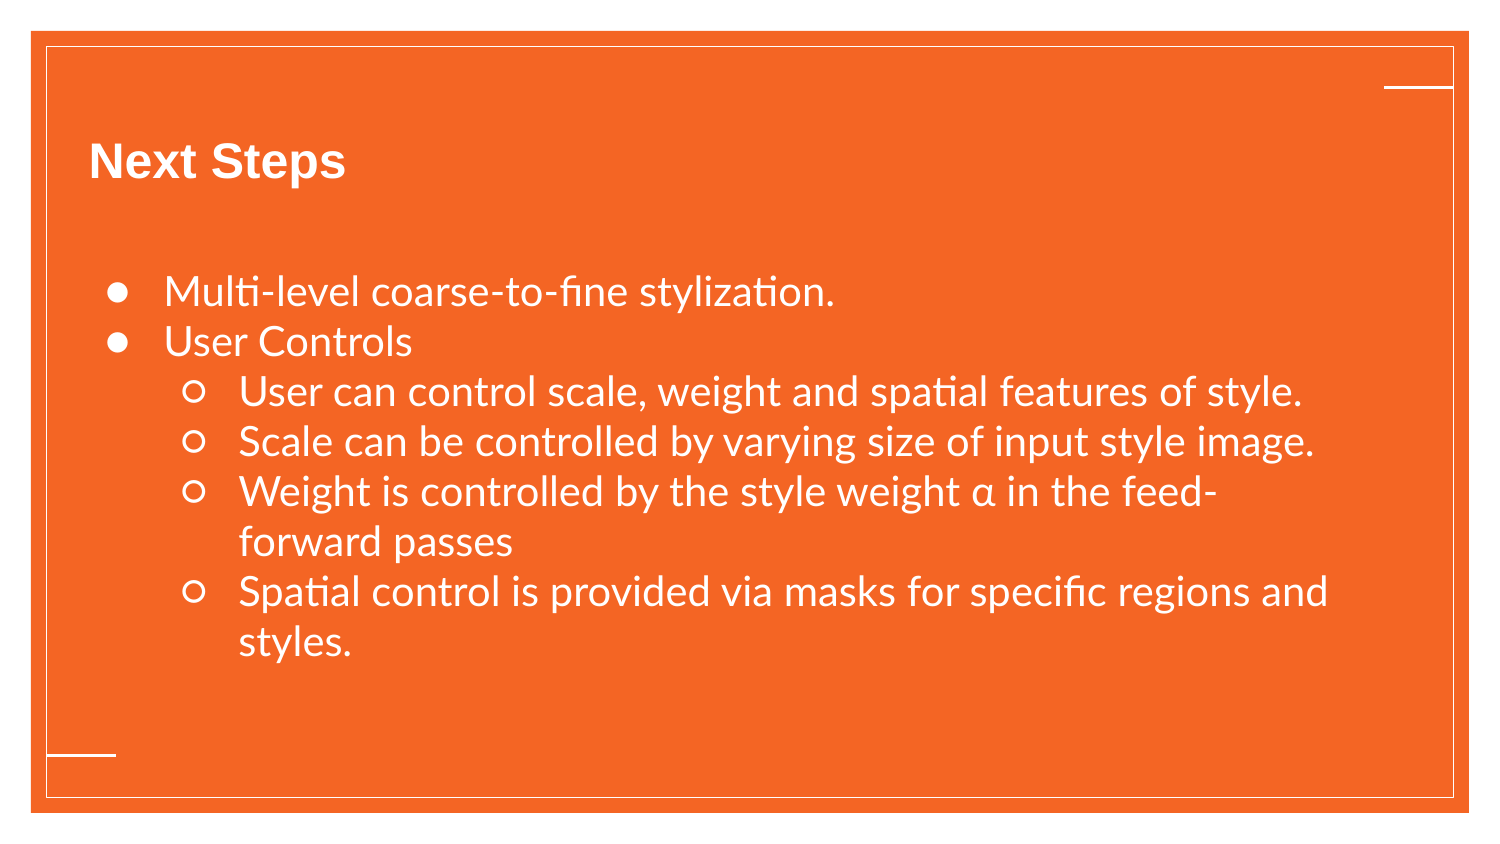

# Next Steps
Multi-level coarse-to-fine stylization.
User Controls
User can control scale, weight and spatial features of style.
Scale can be controlled by varying size of input style image.
Weight is controlled by the style weight α in the feed-forward passes
Spatial control is provided via masks for specific regions and styles.